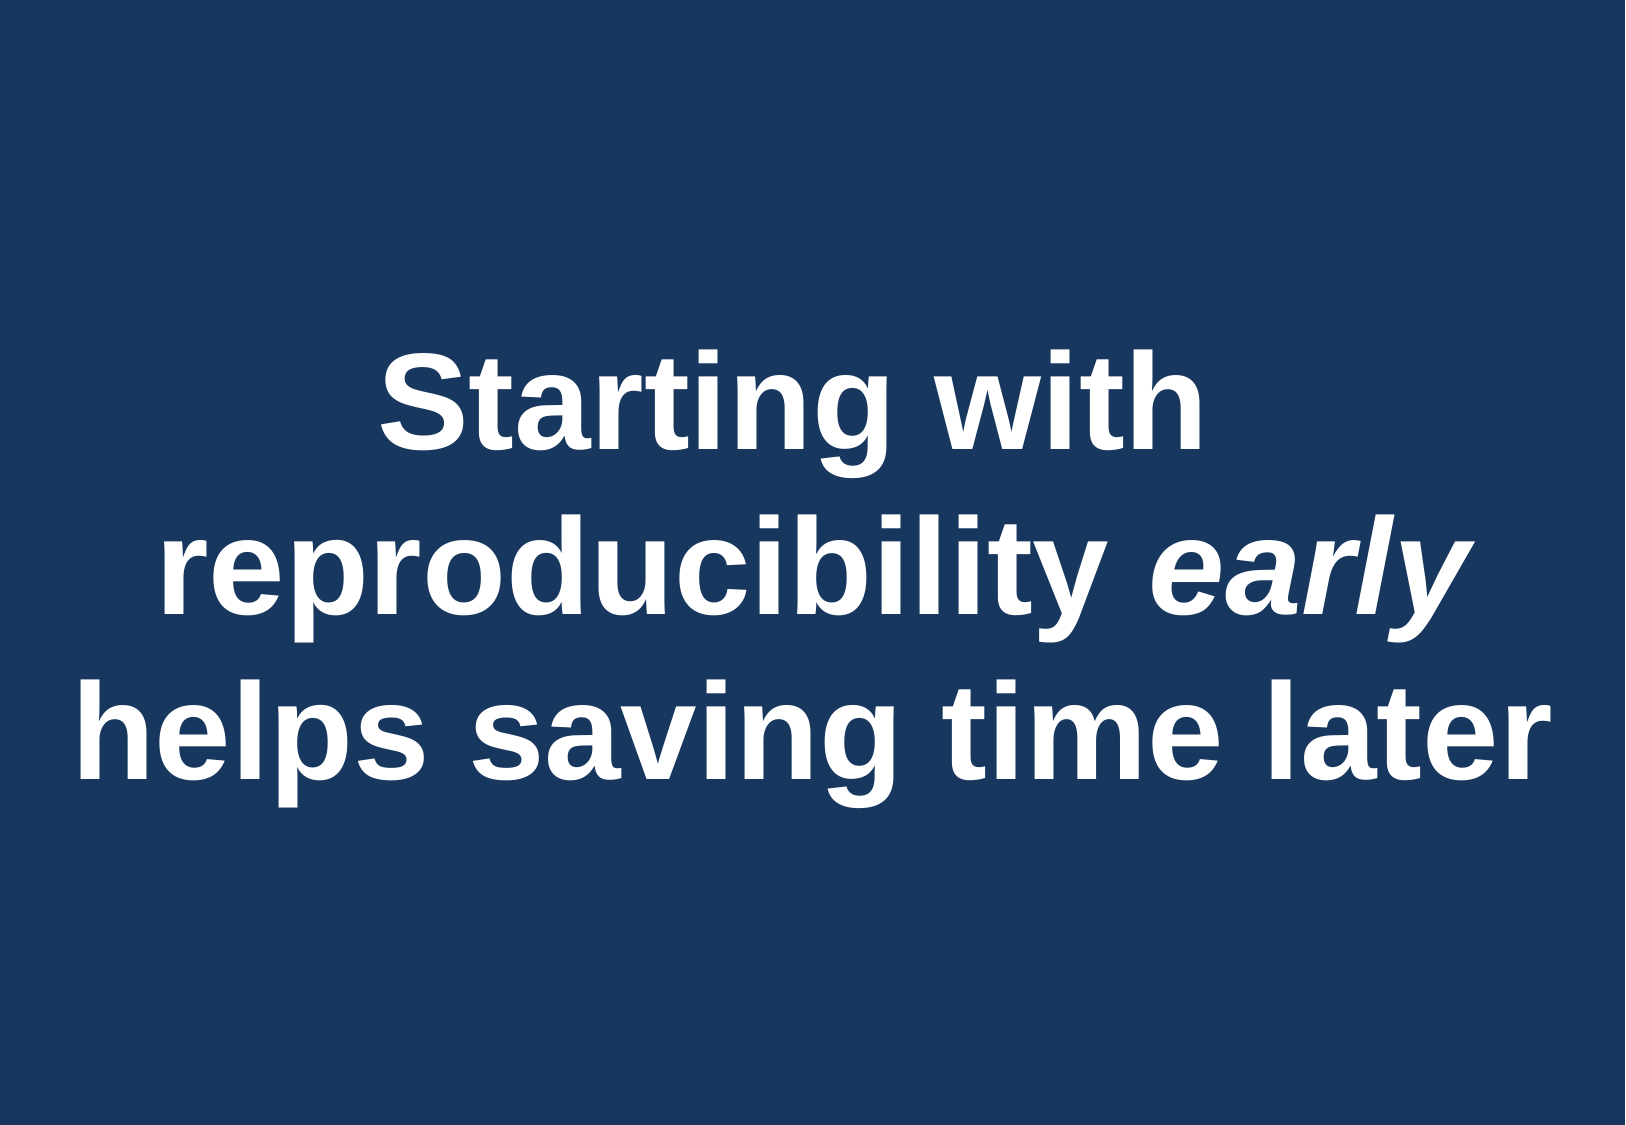

Starting with
reproducibility early
helps saving time later